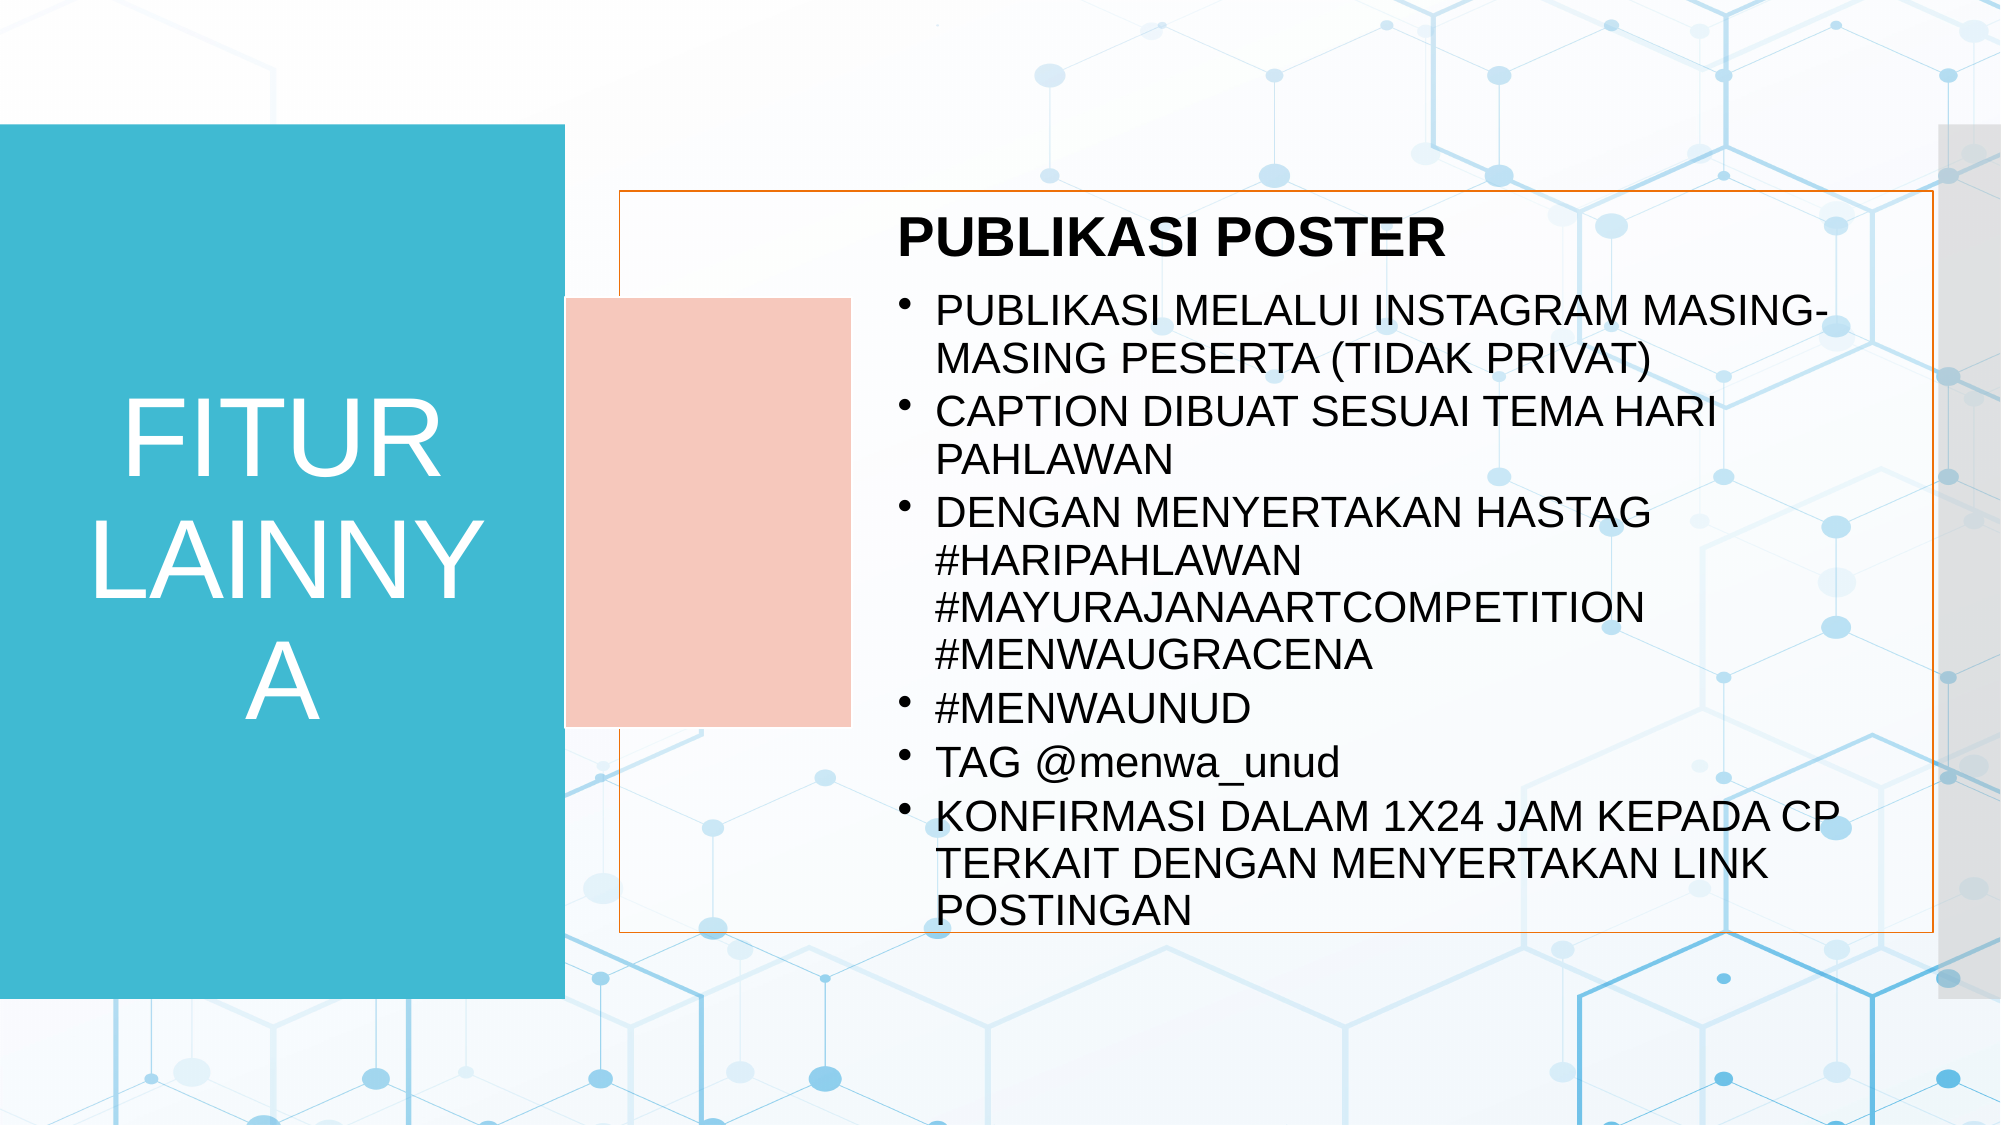

PUBLIKASI POSTER
PUBLIKASI MELALUI INSTAGRAM MASING-MASING PESERTA (TIDAK PRIVAT)
CAPTION DIBUAT SESUAI TEMA HARI PAHLAWAN
DENGAN MENYERTAKAN HASTAG #HARIPAHLAWAN #MAYURAJANAARTCOMPETITION #MENWAUGRACENA
#MENWAUNUD
TAG @menwa_unud
KONFIRMASI DALAM 1X24 JAM KEPADA CP TERKAIT DENGAN MENYERTAKAN LINK POSTINGAN
# FITUR LAINNYA